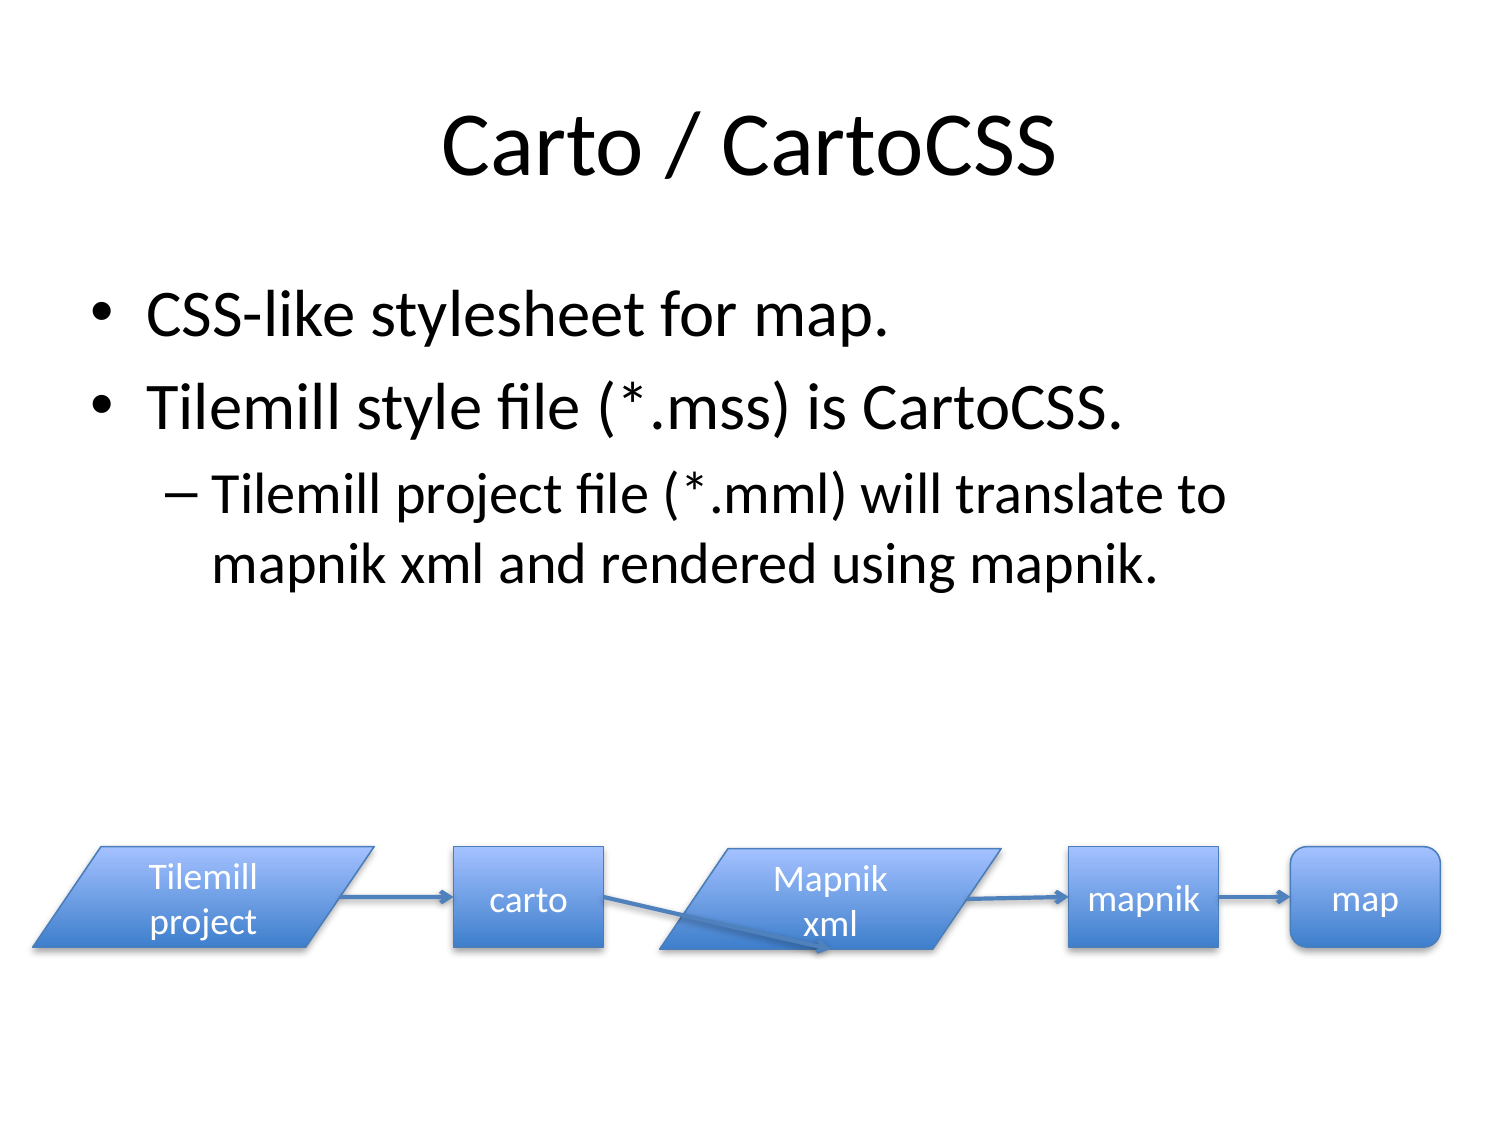

# Carto / CartoCSS
CSS-like stylesheet for map.
Tilemill style file (*.mss) is CartoCSS.
Tilemill project file (*.mml) will translate to mapnik xml and rendered using mapnik.

Tilemill project
mapnik
map
carto
Mapnik xml